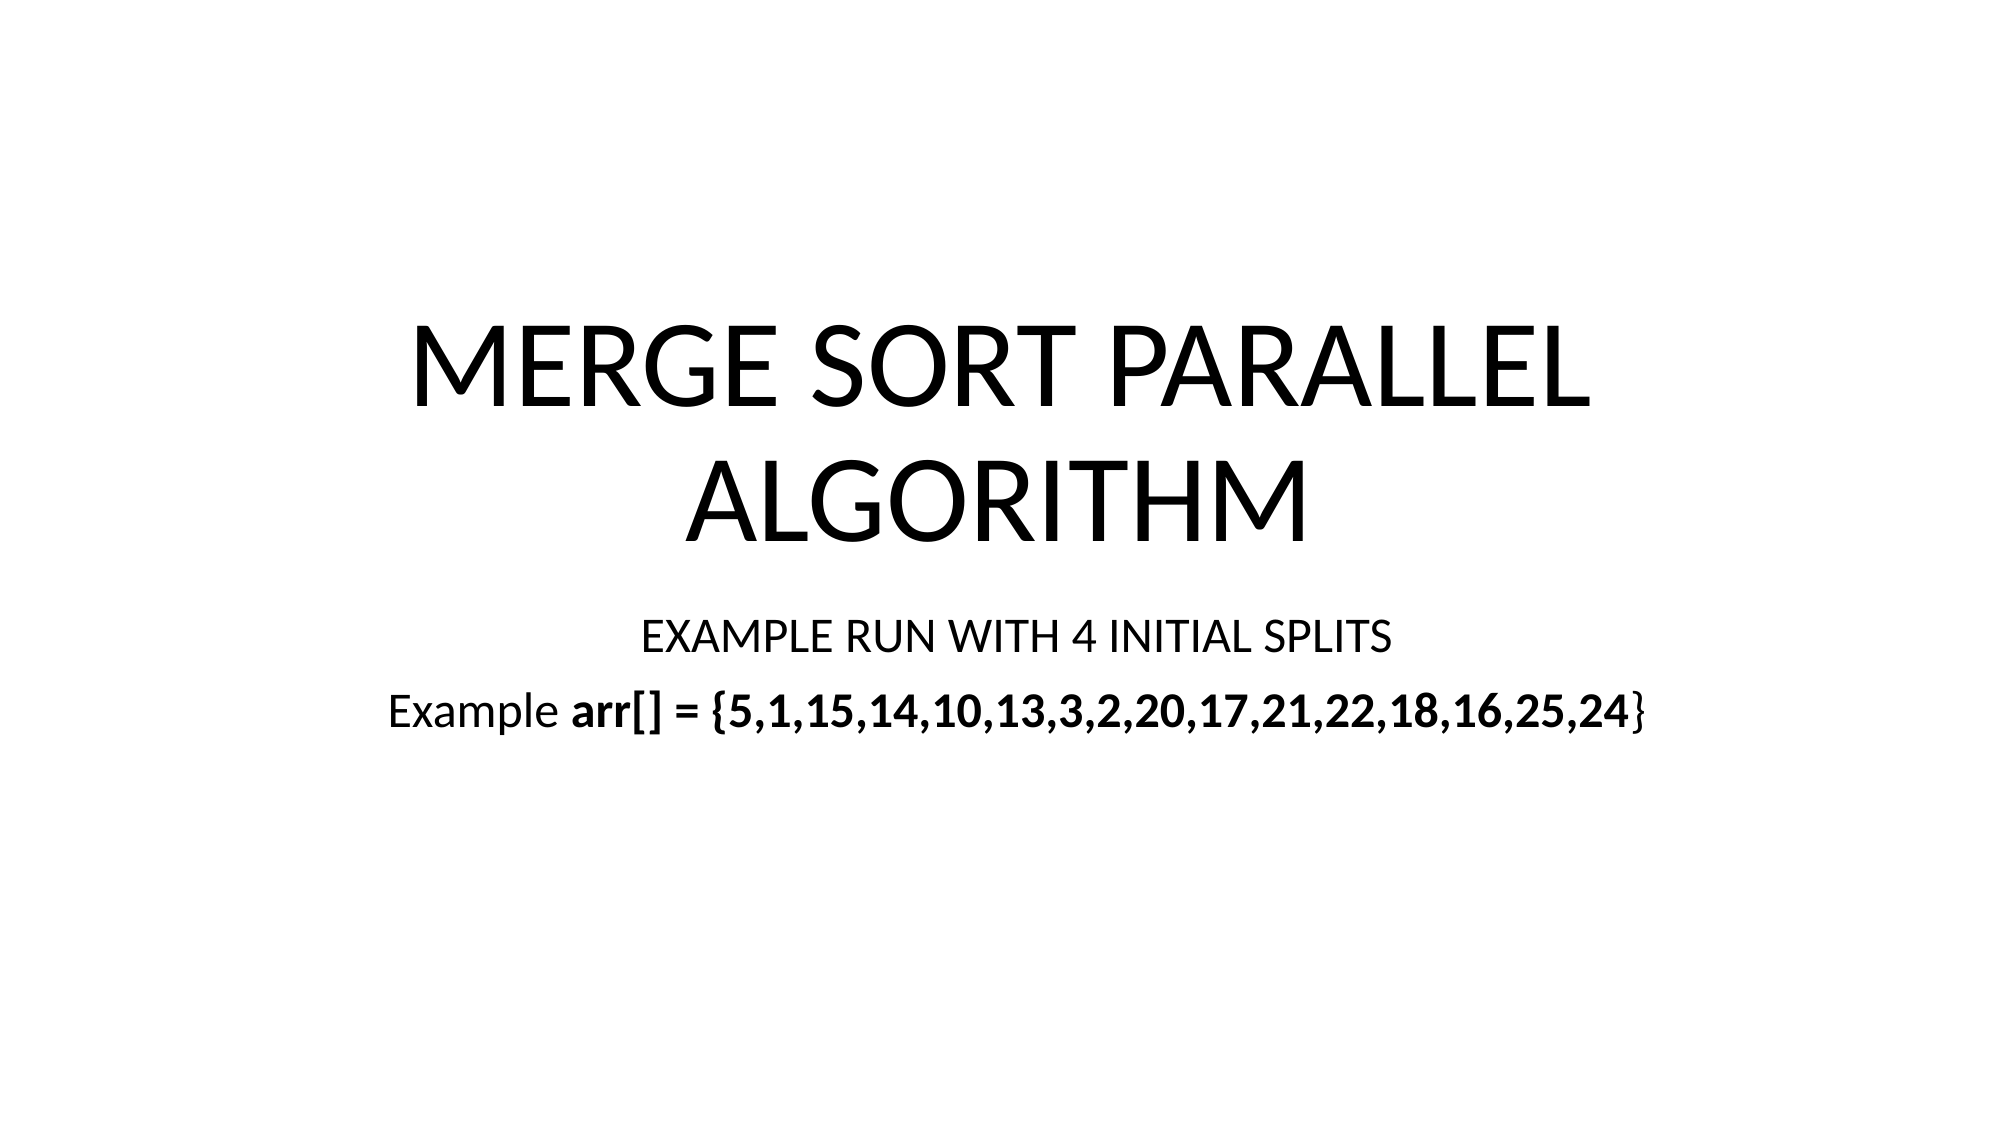

# MERGE SORT PARALLEL ALGORITHM
EXAMPLE RUN WITH 4 INITIAL SPLITS
Example arr[] = {5,1,15,14,10,13,3,2,20,17,21,22,18,16,25,24}